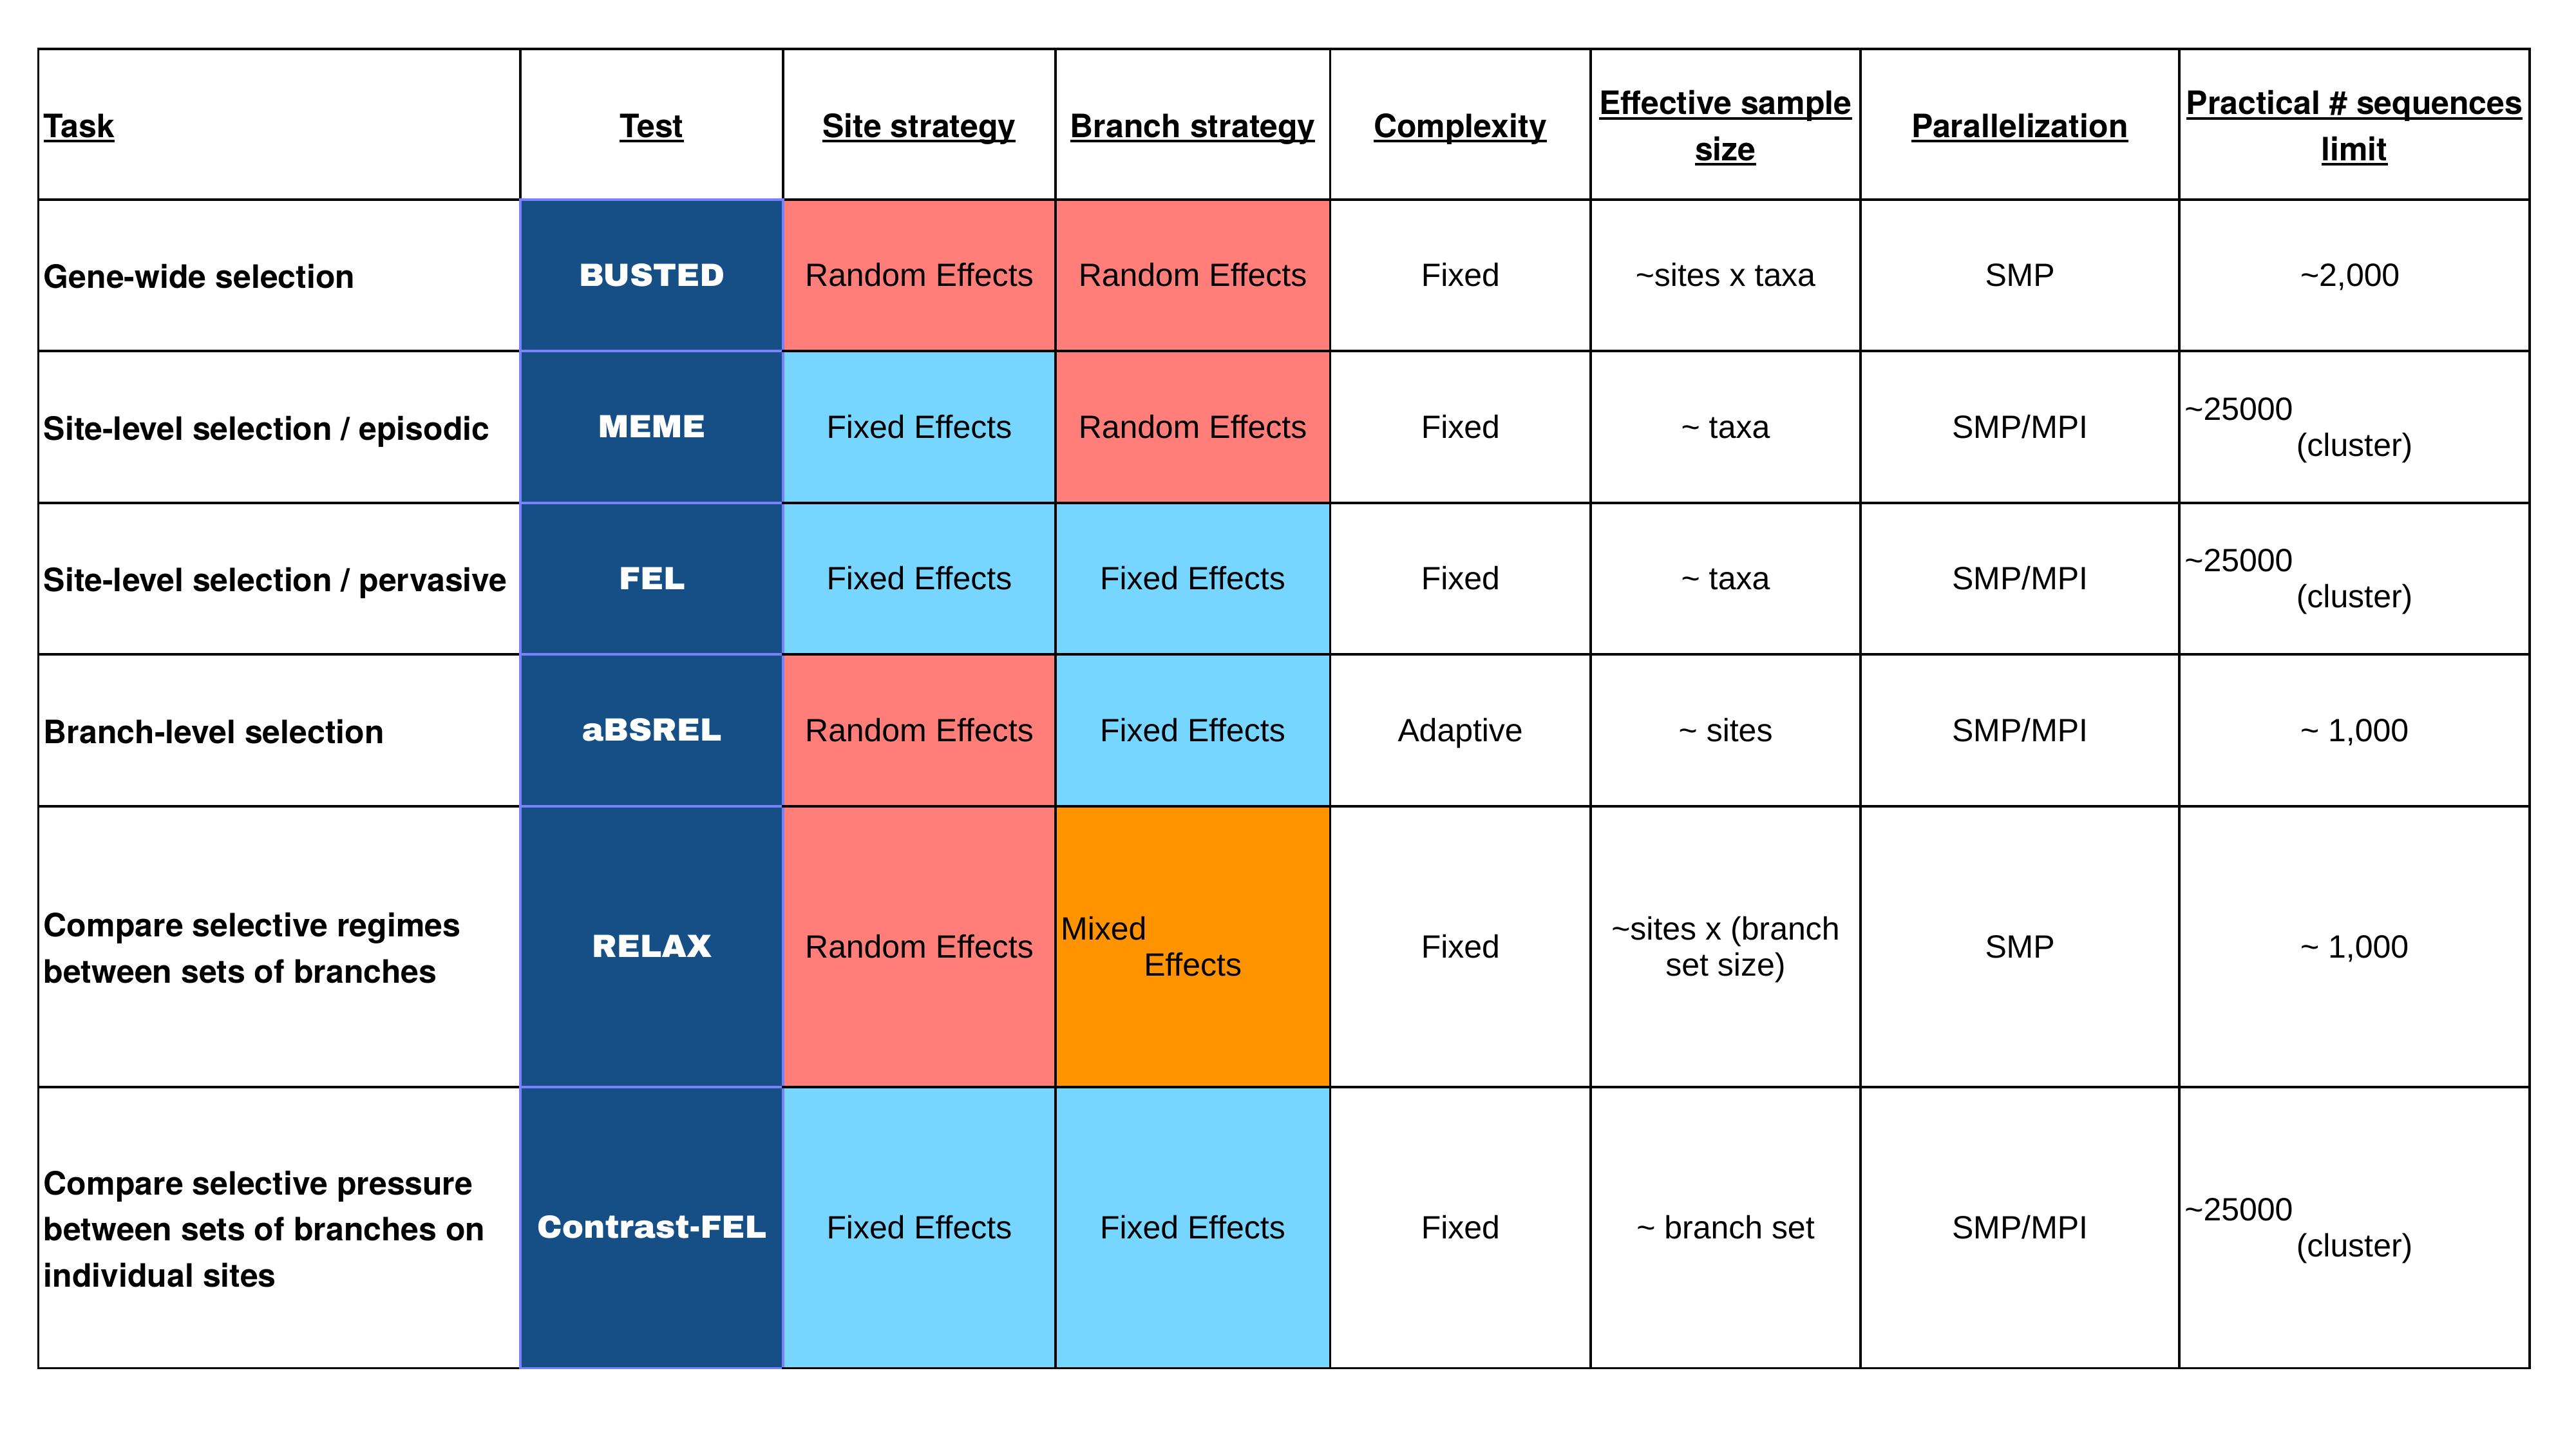

| Task | Test | Site strategy | Branch strategy | Complexity | Effective sample size | Parallelization | Practical # sequences limit |
| --- | --- | --- | --- | --- | --- | --- | --- |
| Gene-wide selection | BUSTED | Random Effects | Random Effects | Fixed | ~sites x taxa | SMP | ~2,000 |
| Site-level selection / episodic | MEME | Fixed Effects | Random Effects | Fixed | ~ taxa | SMP/MPI | ~25000 (cluster) |
| Site-level selection / pervasive | FEL | Fixed Effects | Fixed Effects | Fixed | ~ taxa | SMP/MPI | ~25000 (cluster) |
| Branch-level selection | aBSREL | Random Effects | Fixed Effects | Adaptive | ~ sites | SMP/MPI | ~ 1,000 |
| Compare selective regimes between sets of branches | RELAX | Random Effects | Mixed Effects | Fixed | ~sites x (branch set size) | SMP | ~ 1,000 |
| Compare selective pressure between sets of branches on individual sites | Contrast-FEL | Fixed Effects | Fixed Effects | Fixed | ~ branch set | SMP/MPI | ~25000 (cluster) |
114